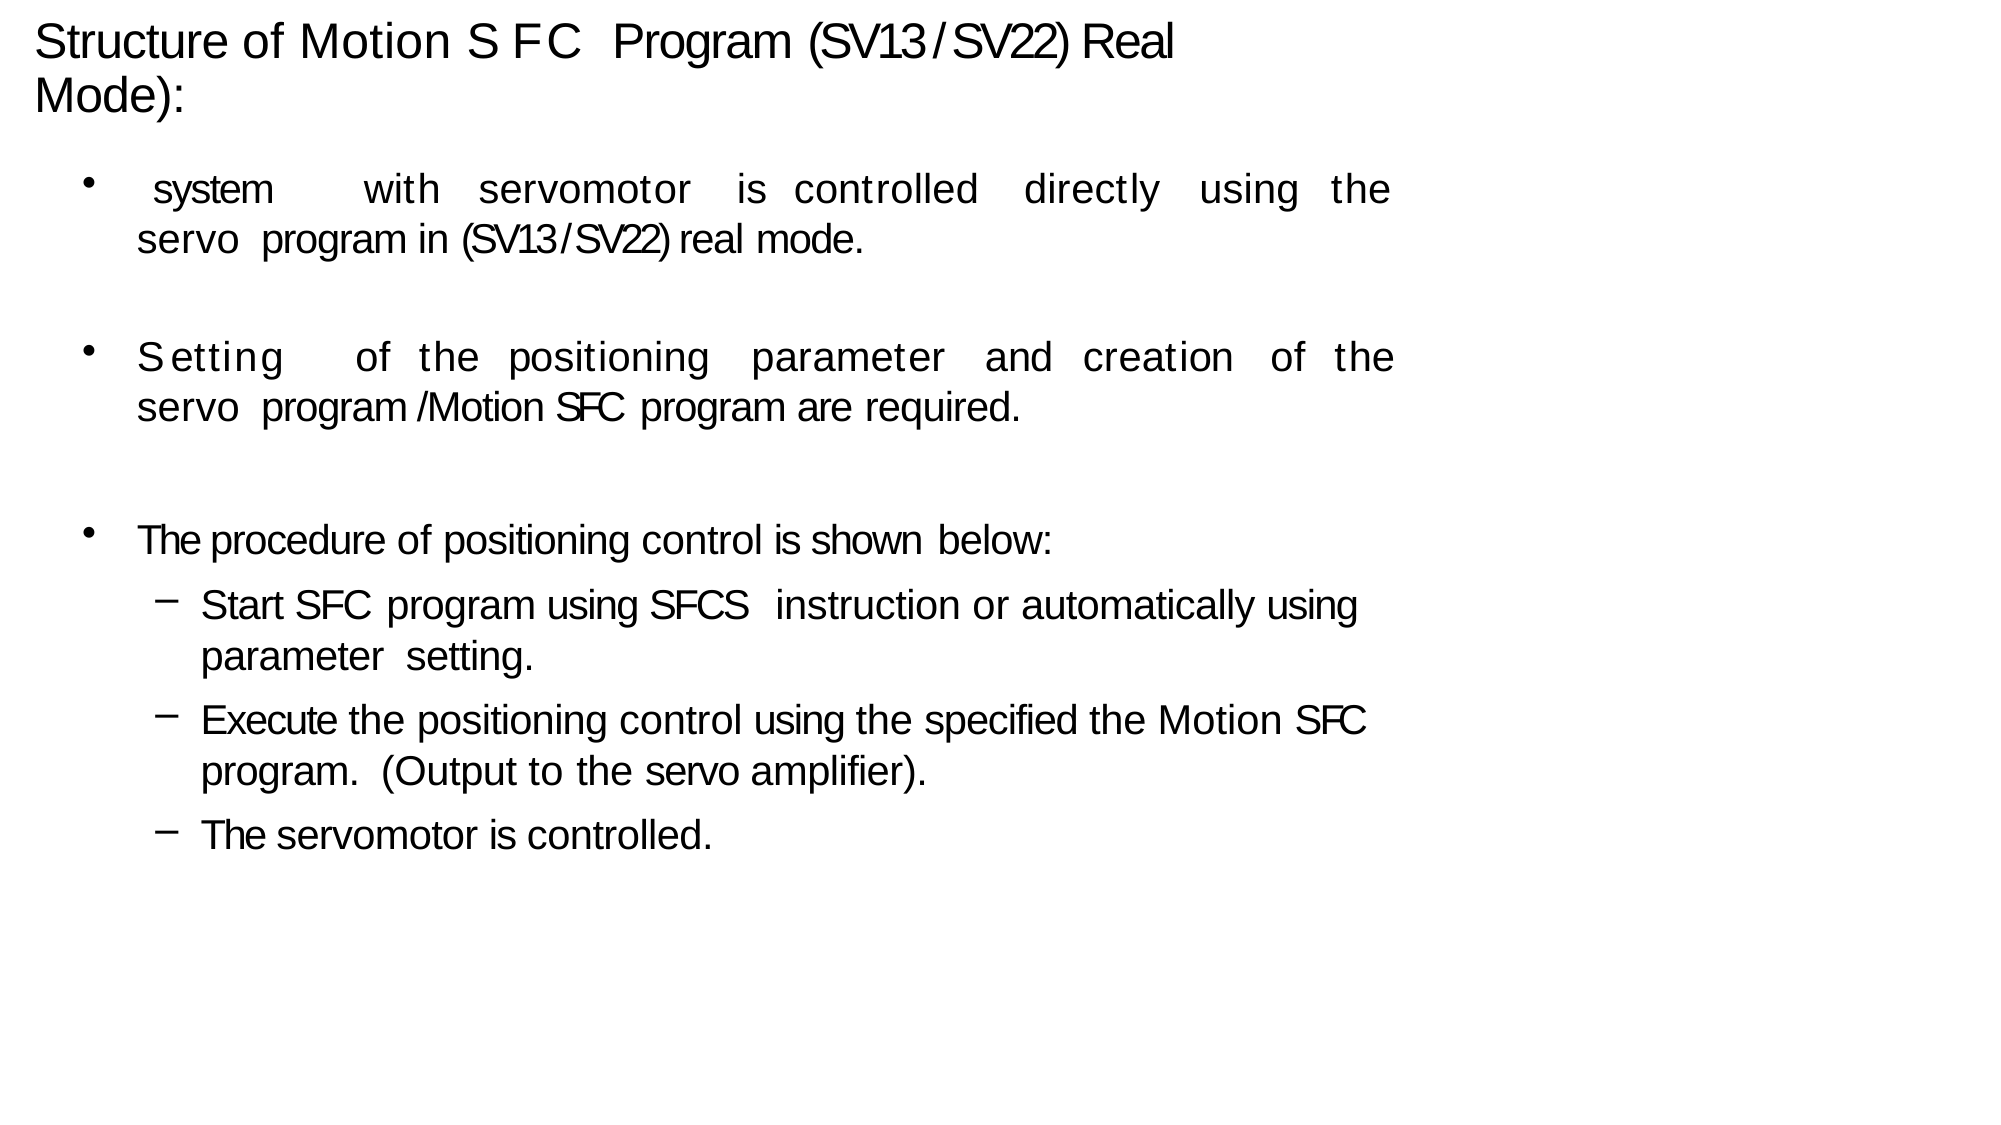

# Structure of Motion S  F  C     Program (SV13 / SV22) Real Mode):
    system	with	servomotor	is	controlled	directly	using	the	servo  program in (SV13 / SV22) real mode.

S    etting	of	the	positioning	parameter	and	creation	of	the	servo  program /Motion S F C     program are required.

The procedure of positioning control is shown  below:
Start S F C   program using S F C S      instruction or automatically using parameter  setting.
Execute the positioning control using the specified the Motion S FC  program.  (Output to the servo amplifier).
The servomotor is controlled.